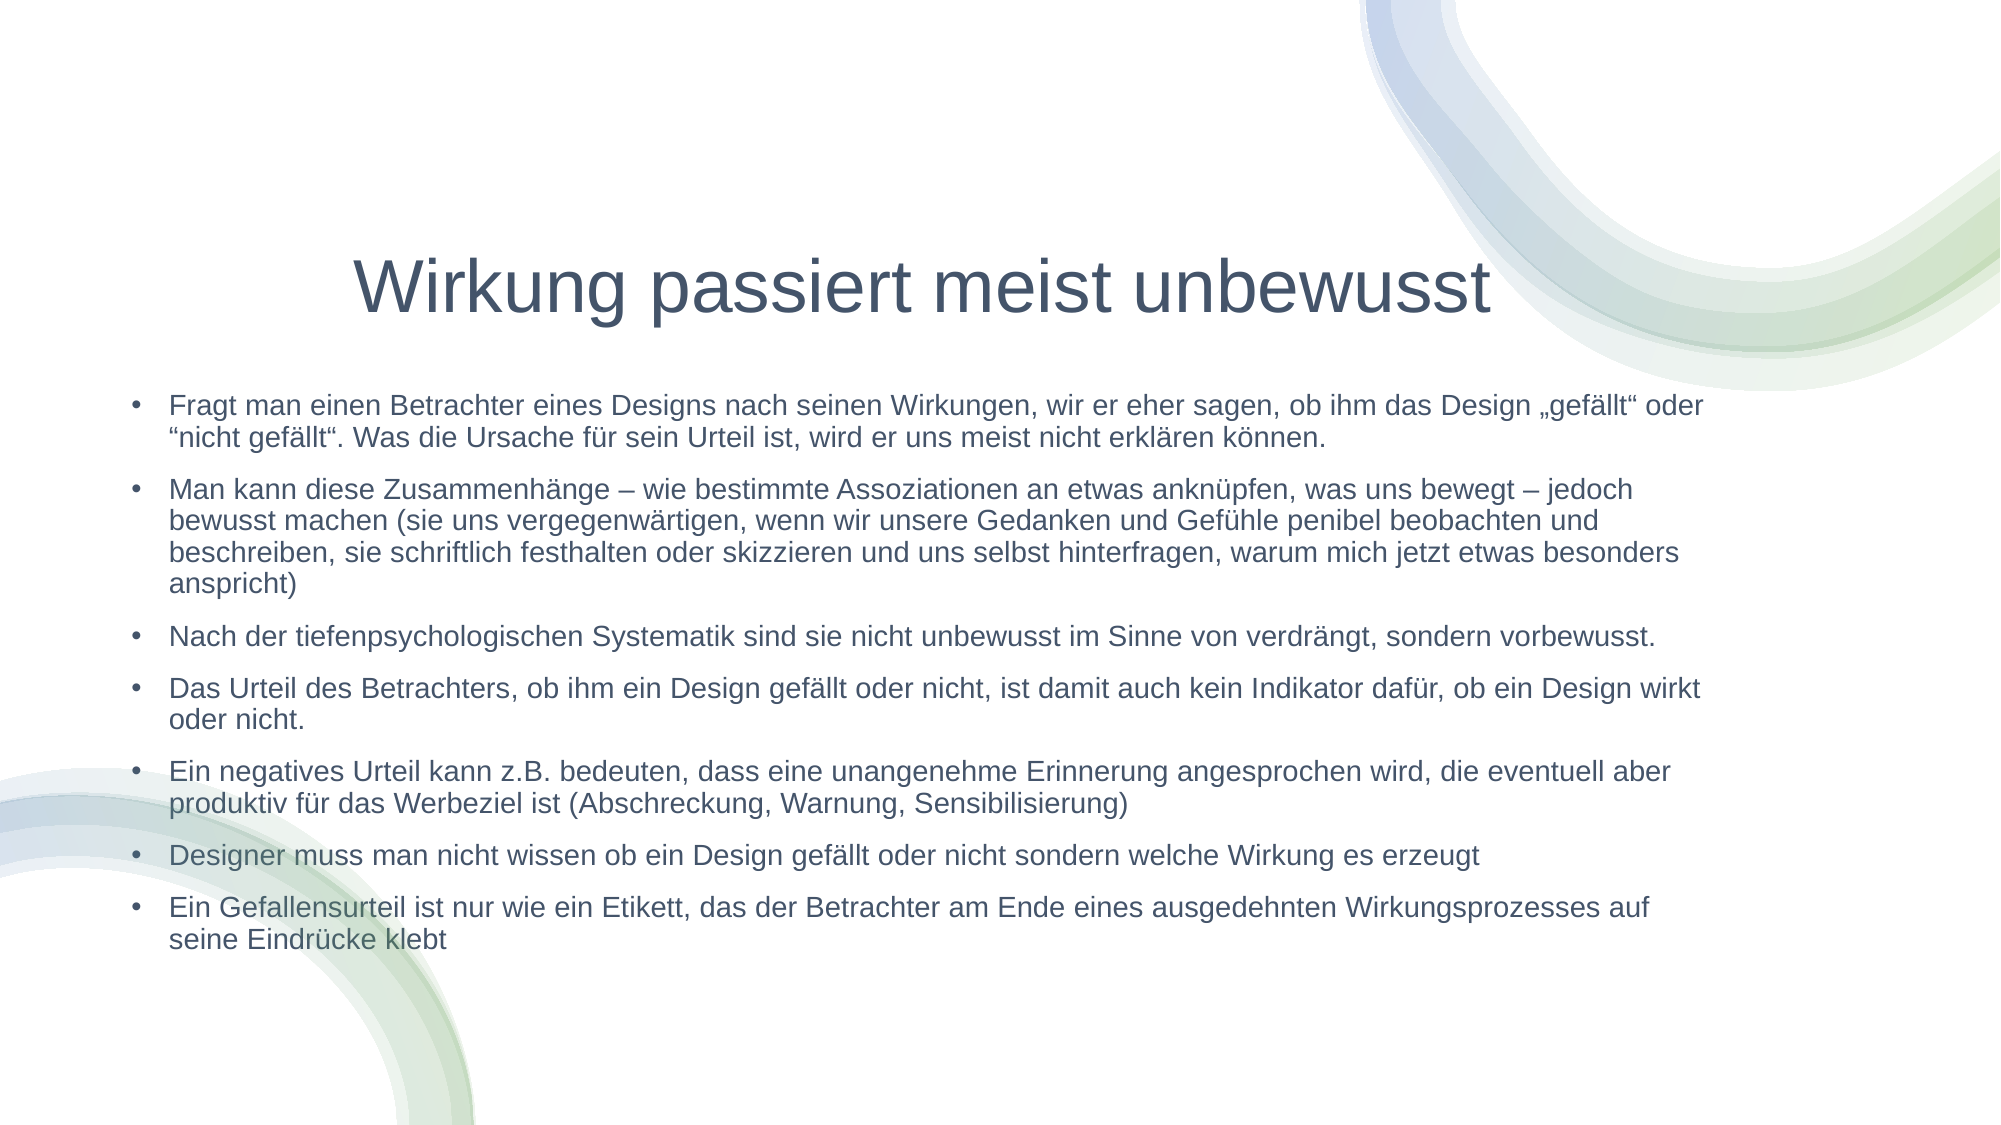

# Wirkung passiert meist unbewusst
Fragt man einen Betrachter eines Designs nach seinen Wirkungen, wir er eher sagen, ob ihm das Design „gefällt“ oder “nicht gefällt“. Was die Ursache für sein Urteil ist, wird er uns meist nicht erklären können.
Man kann diese Zusammenhänge – wie bestimmte Assoziationen an etwas anknüpfen, was uns bewegt – jedoch bewusst machen (sie uns vergegenwärtigen, wenn wir unsere Gedanken und Gefühle penibel beobachten und beschreiben, sie schriftlich festhalten oder skizzieren und uns selbst hinterfragen, warum mich jetzt etwas besonders anspricht)
Nach der tiefenpsychologischen Systematik sind sie nicht unbewusst im Sinne von verdrängt, sondern vorbewusst.
Das Urteil des Betrachters, ob ihm ein Design gefällt oder nicht, ist damit auch kein Indikator dafür, ob ein Design wirkt oder nicht.
Ein negatives Urteil kann z.B. bedeuten, dass eine unangenehme Erinnerung angesprochen wird, die eventuell aber produktiv für das Werbeziel ist (Abschreckung, Warnung, Sensibilisierung)
Designer muss man nicht wissen ob ein Design gefällt oder nicht sondern welche Wirkung es erzeugt
Ein Gefallensurteil ist nur wie ein Etikett, das der Betrachter am Ende eines ausgedehnten Wirkungsprozesses auf seine Eindrücke klebt